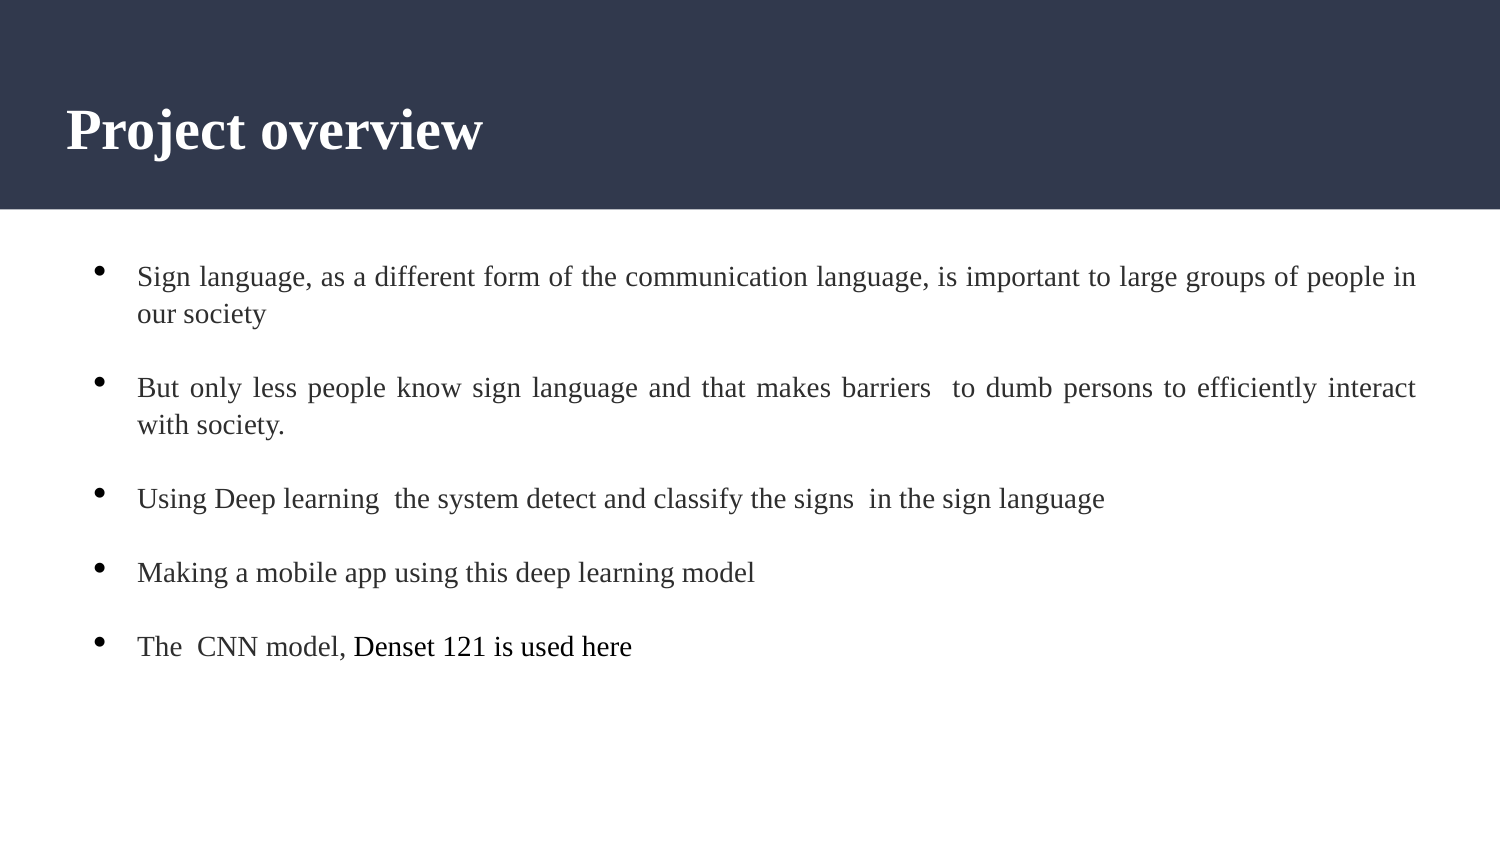

# Project overview
Sign language, as a different form of the communication language, is important to large groups of people in our society

But only less people know sign language and that makes barriers  to dumb persons to efficiently interact with society.

Using Deep learning  the system detect and classify the signs  in the sign language

Making a mobile app using this deep learning model

The  CNN model, Denset 121 is used here